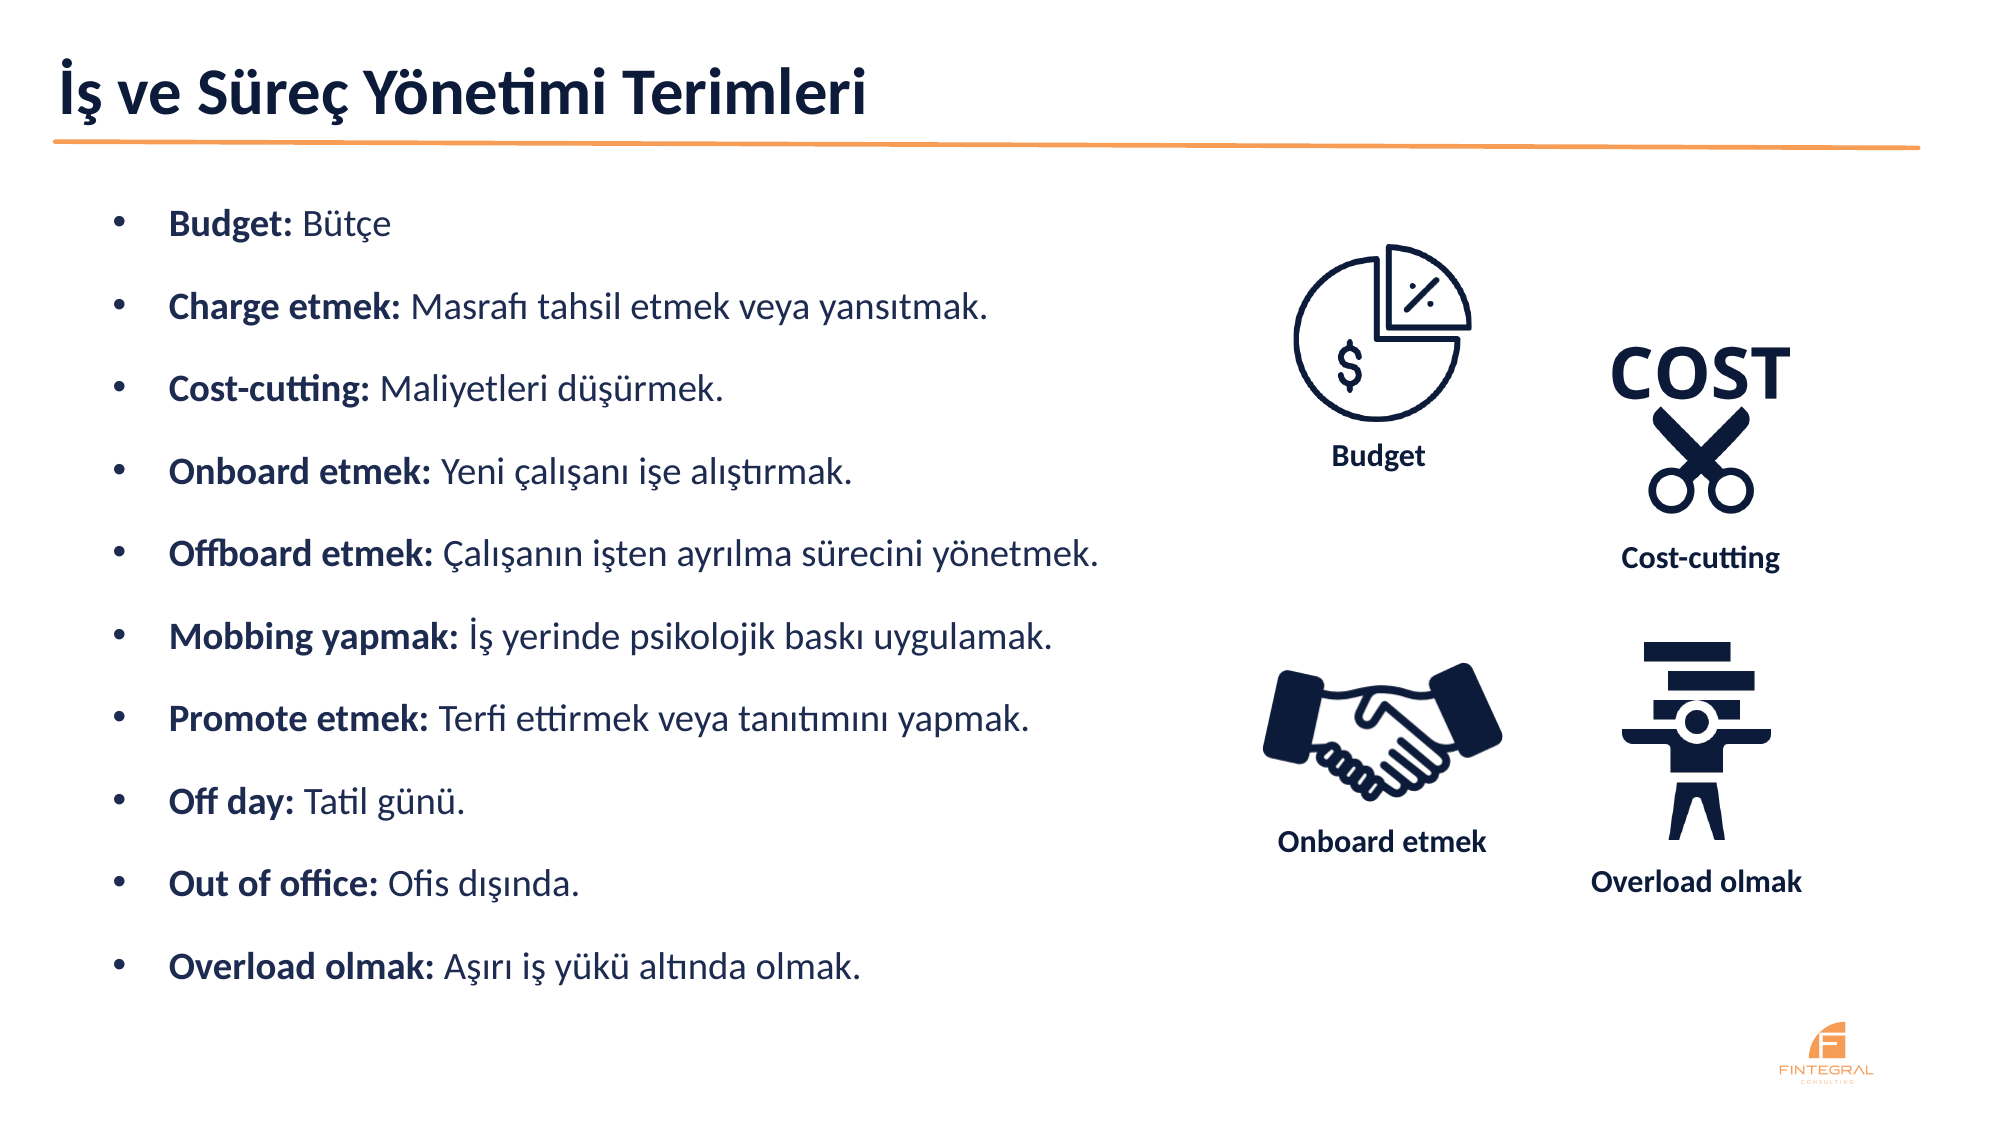

İş ve Süreç Yönetimi Terimleri

Budget: Bütçe
Charge etmek: Masrafı tahsil etmek veya yansıtmak.
Cost-cutting: Maliyetleri düşürmek.
Onboard etmek: Yeni çalışanı işe alıştırmak.
Offboard etmek: Çalışanın işten ayrılma sürecini yönetmek.
Mobbing yapmak: İş yerinde psikolojik baskı uygulamak.
Promote etmek: Terfi ettirmek veya tanıtımını yapmak.
Off day: Tatil günü.
Out of office: Ofis dışında.
Overload olmak: Aşırı iş yükü altında olmak.

Budget
Cost-cutting

Onboard etmek
Overload olmak